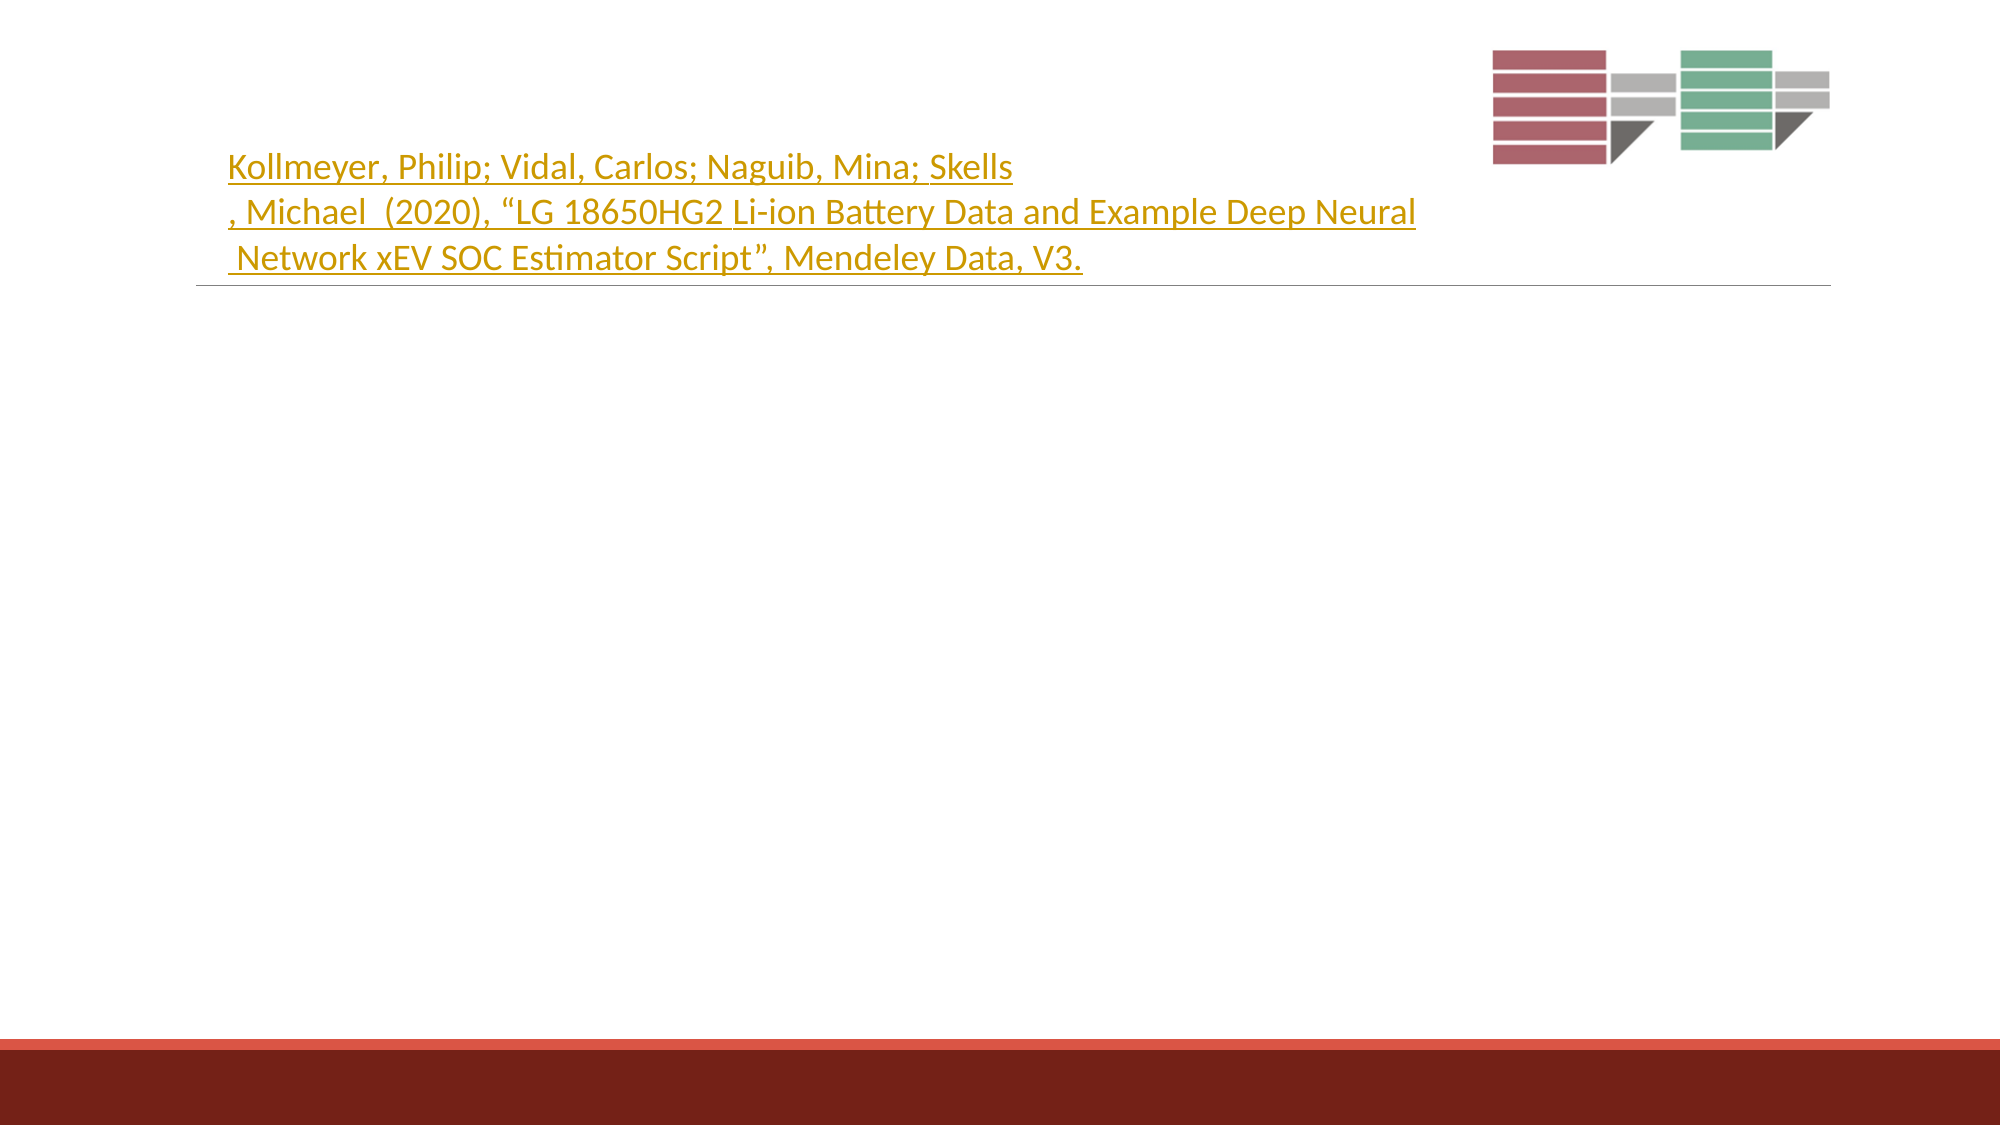

# Kollmeyer, Philip; Vidal, Carlos; Naguib, Mina; Skells, Michael  (2020), “LG 18650HG2 Li-ion Battery Data and Example Deep Neural Network xEV SOC Estimator Script”, Mendeley Data, V3.